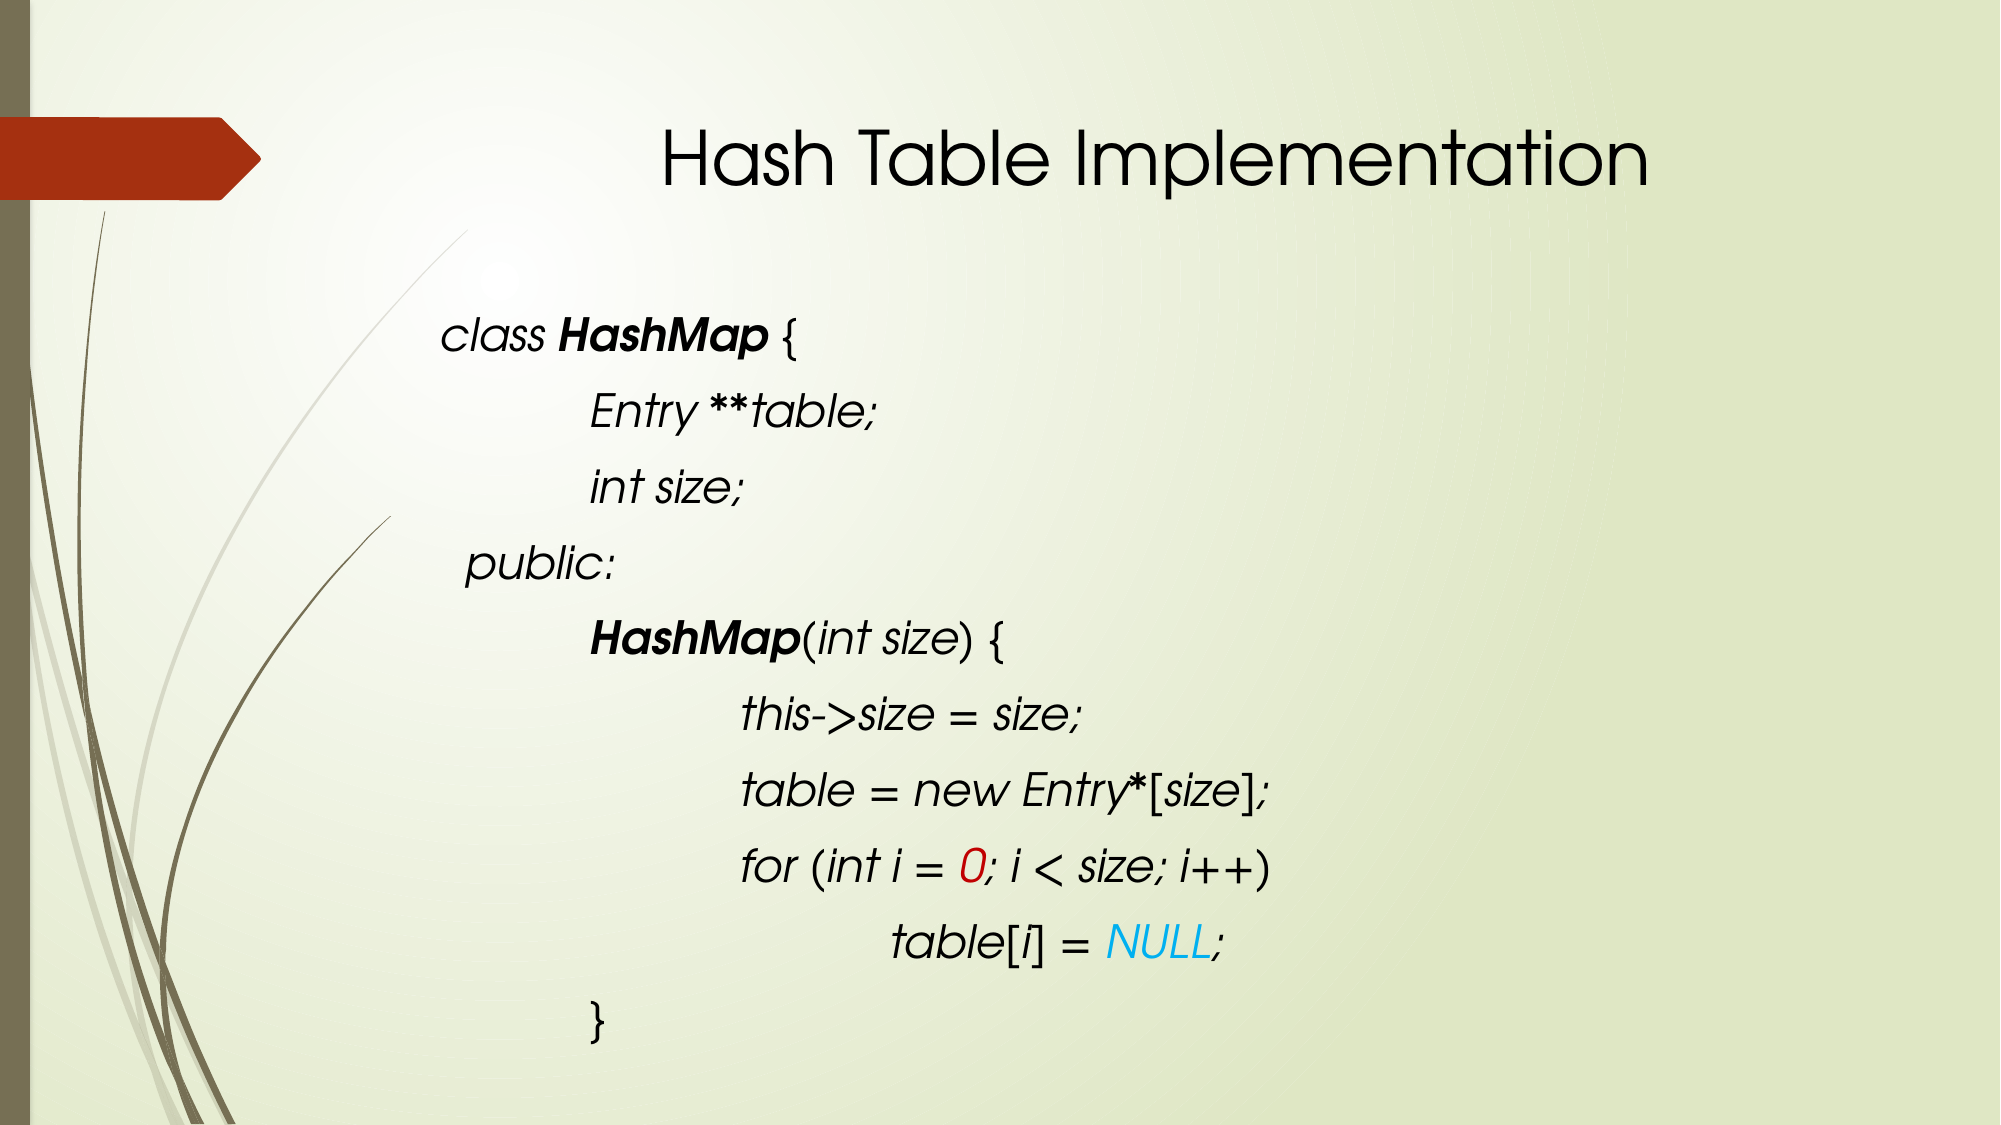

# Hash Table Implementation
class HashMap {
	Entry **table;
	int size;
  public:
	HashMap(int size) {
		this->size = size;
		table = new Entry*[size];
		for (int i = 0; i < size; i++)
			table[i] = NULL;
	}